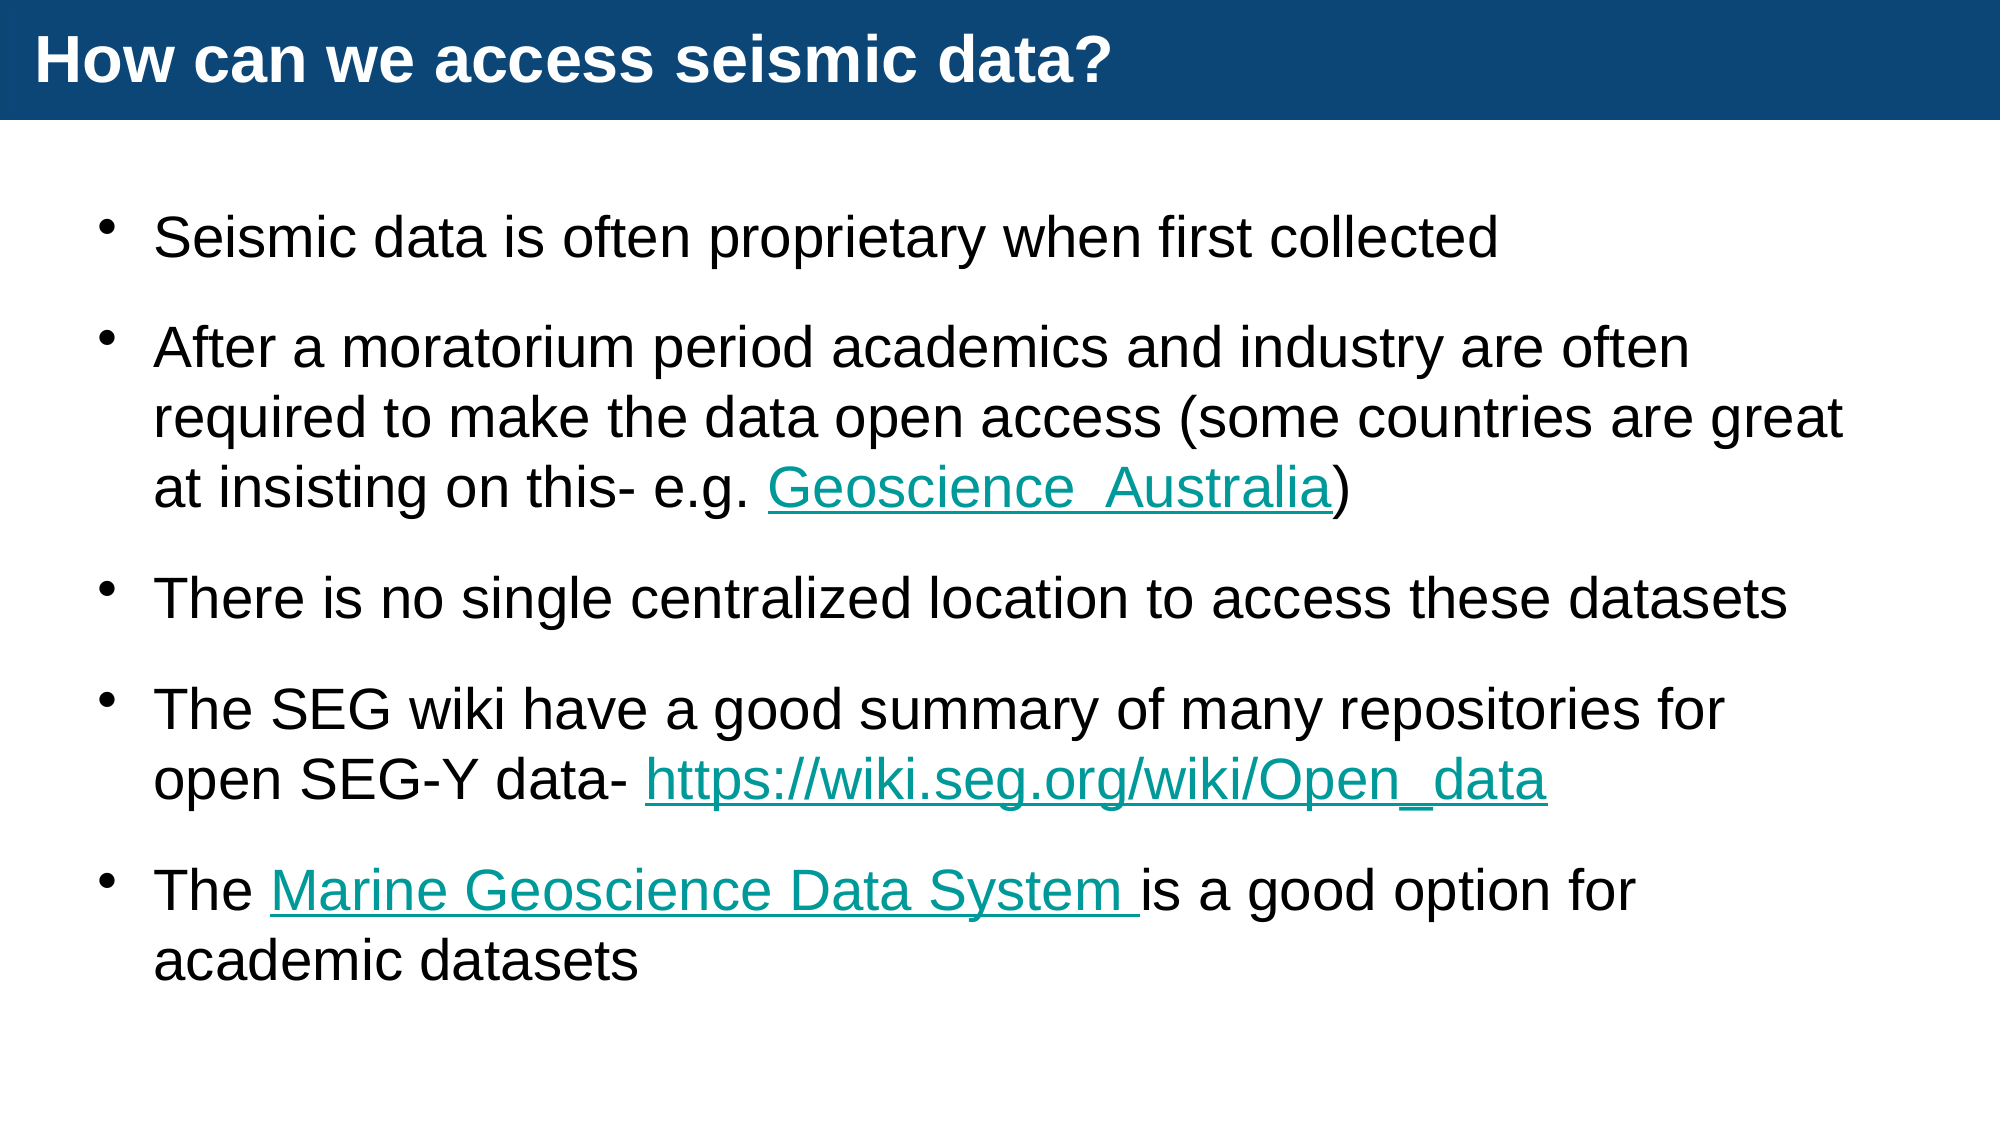

# How can we access seismic data?
Seismic data is often proprietary when first collected

After a moratorium period academics and industry are often required to make the data open access (some countries are great at insisting on this- e.g. Geoscience  Australia)

There is no single centralized location to access these datasets

The SEG wiki have a good summary of many repositories for open SEG-Y data- https://wiki.seg.org/wiki/Open_data

The Marine Geoscience Data System is a good option for academic datasets